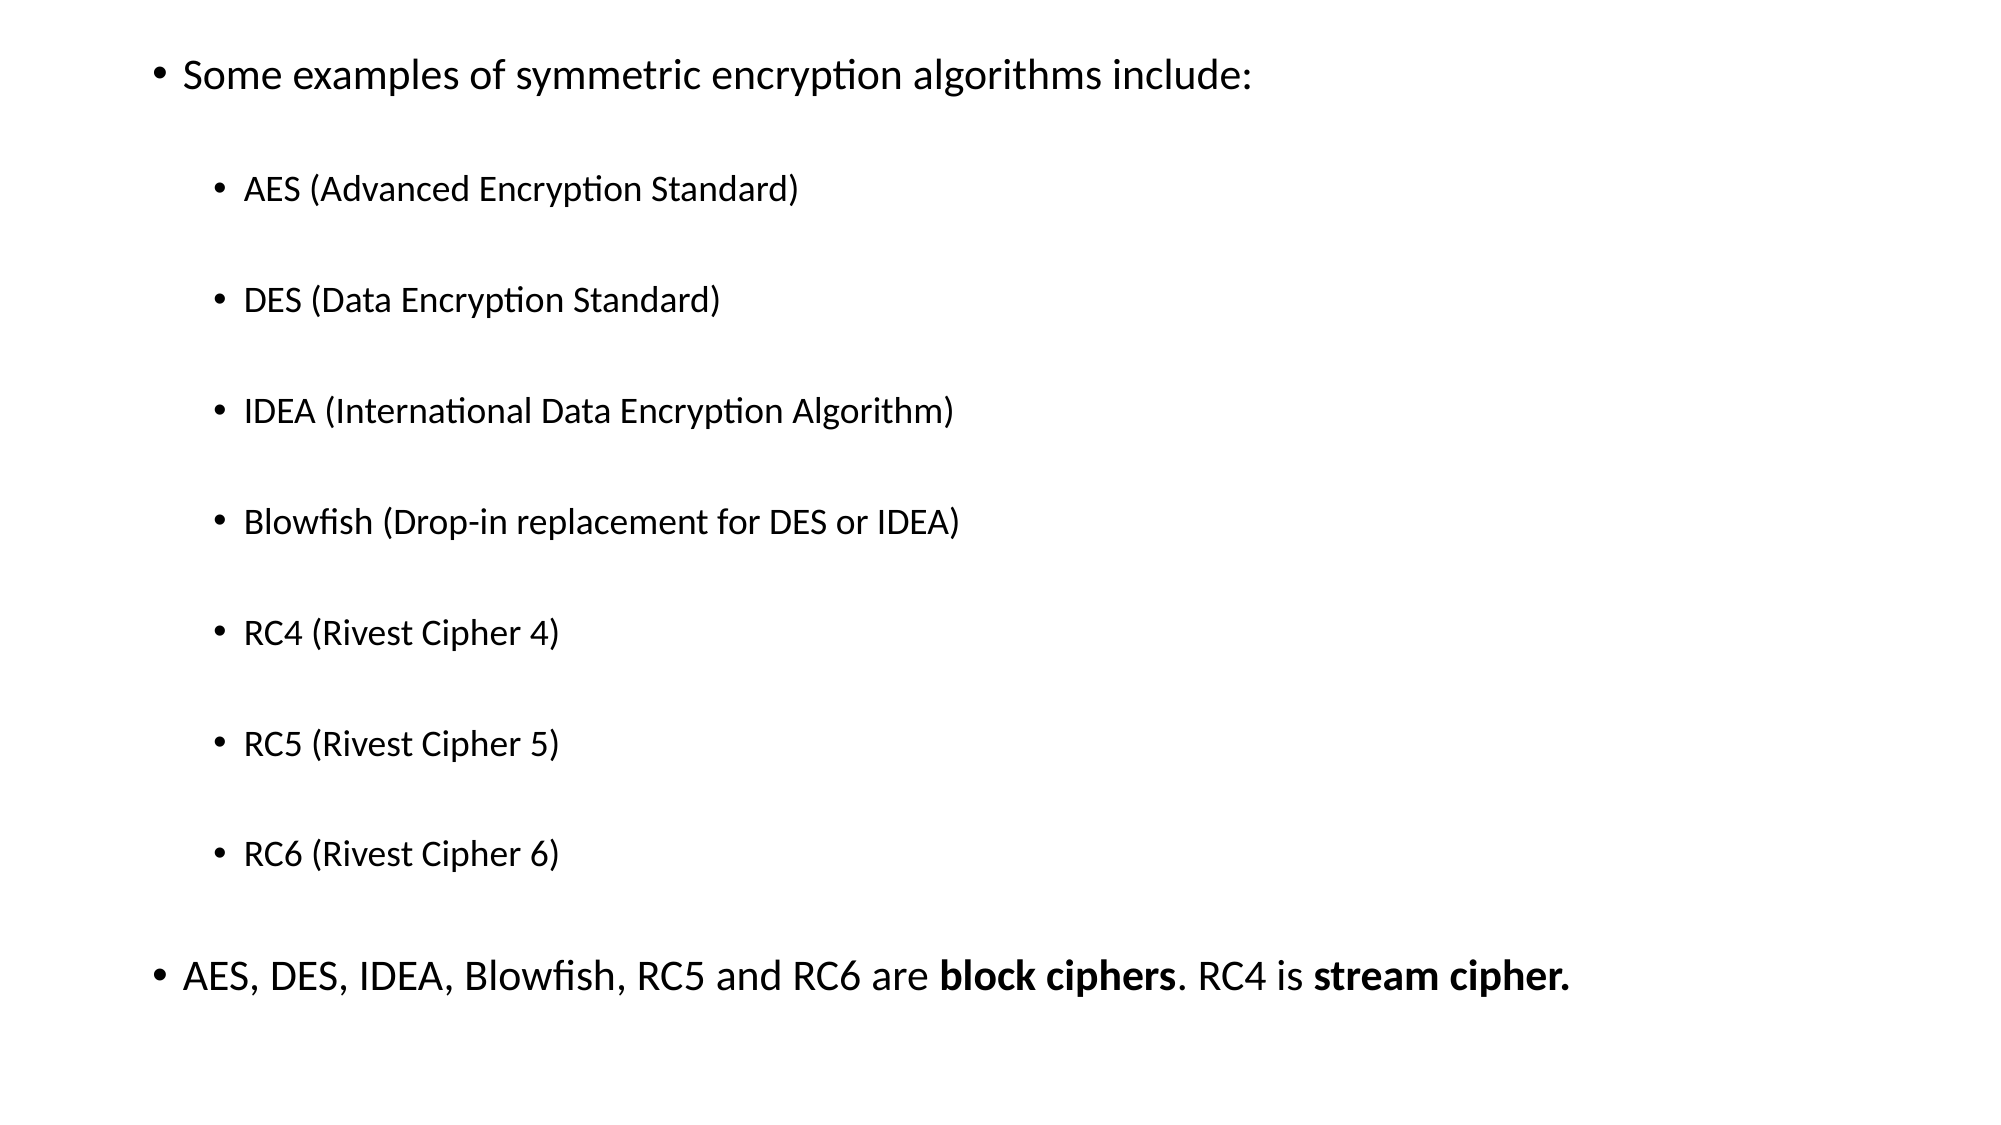

Some examples of symmetric encryption algorithms include:

AES (Advanced Encryption Standard)

DES (Data Encryption Standard)

IDEA (International Data Encryption Algorithm)

Blowfish (Drop-in replacement for DES or IDEA)

RC4 (Rivest Cipher 4)

RC5 (Rivest Cipher 5)

RC6 (Rivest Cipher 6)

AES, DES, IDEA, Blowfish, RC5 and RC6 are block ciphers. RC4 is stream cipher.